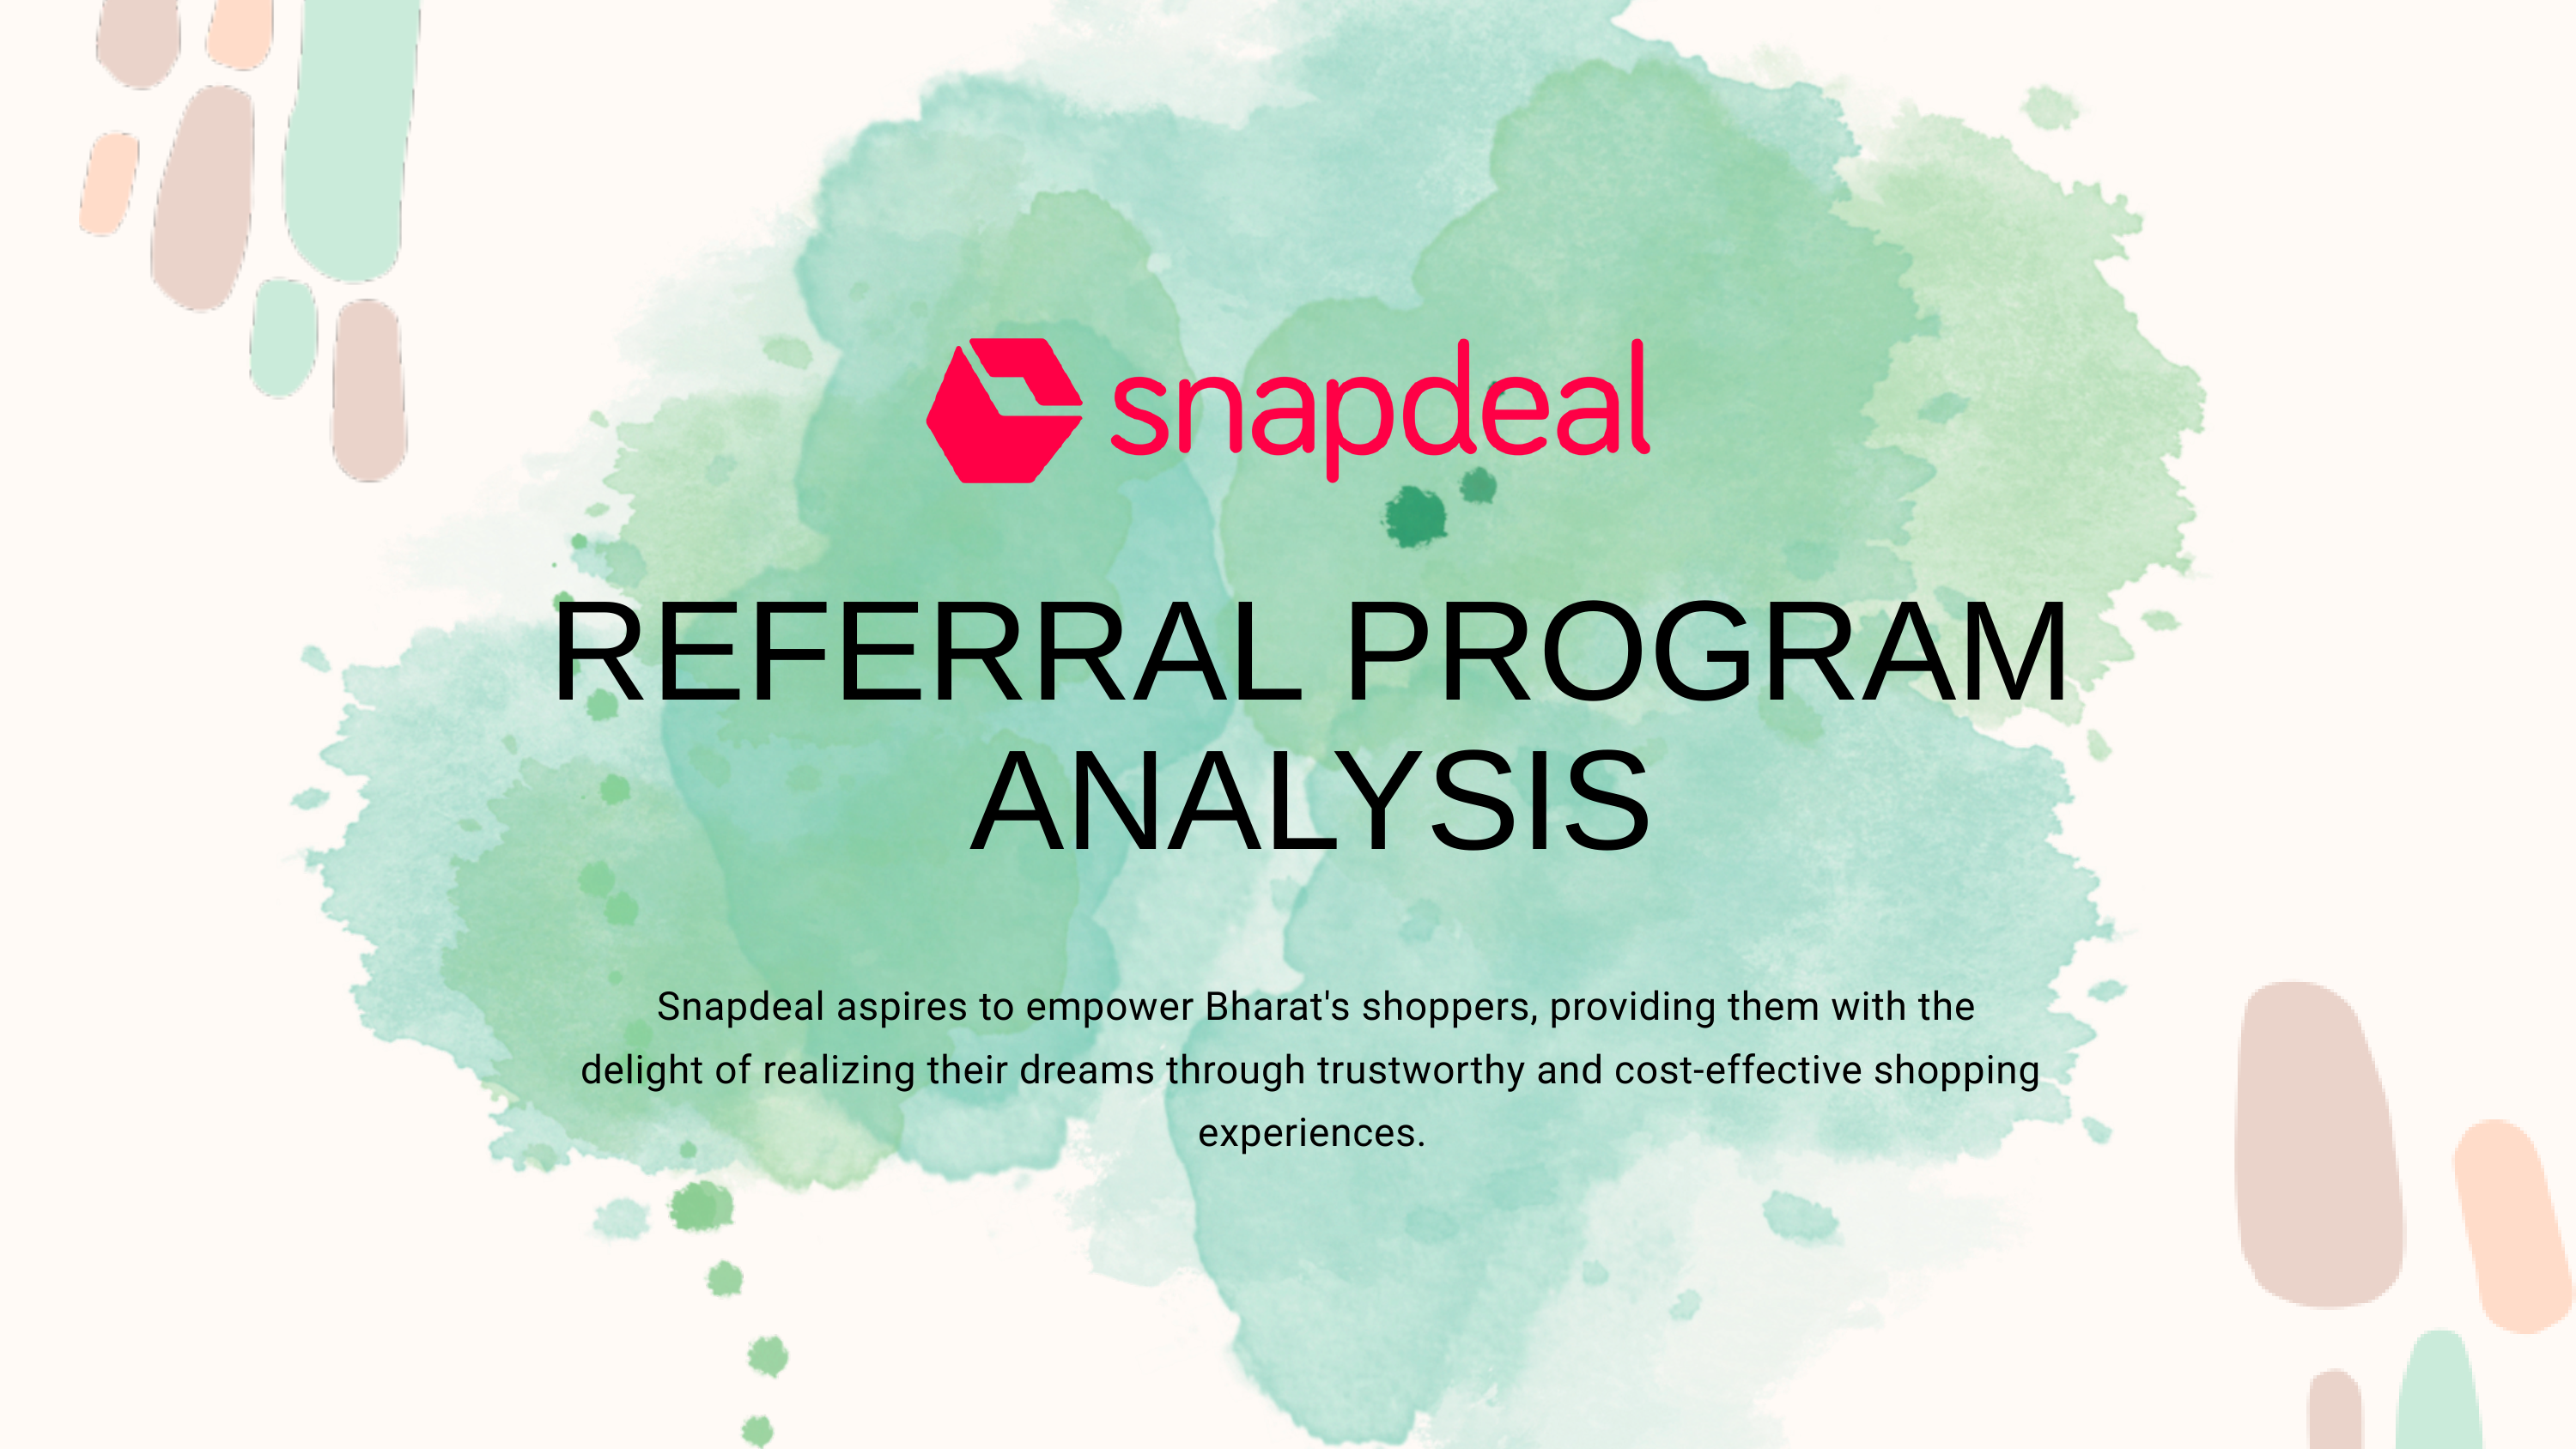

REFERRAL PROGRAM ANALYSIS
 Snapdeal aspires to empower Bharat's shoppers, providing them with the delight of realizing their dreams through trustworthy and cost-effective shopping experiences.